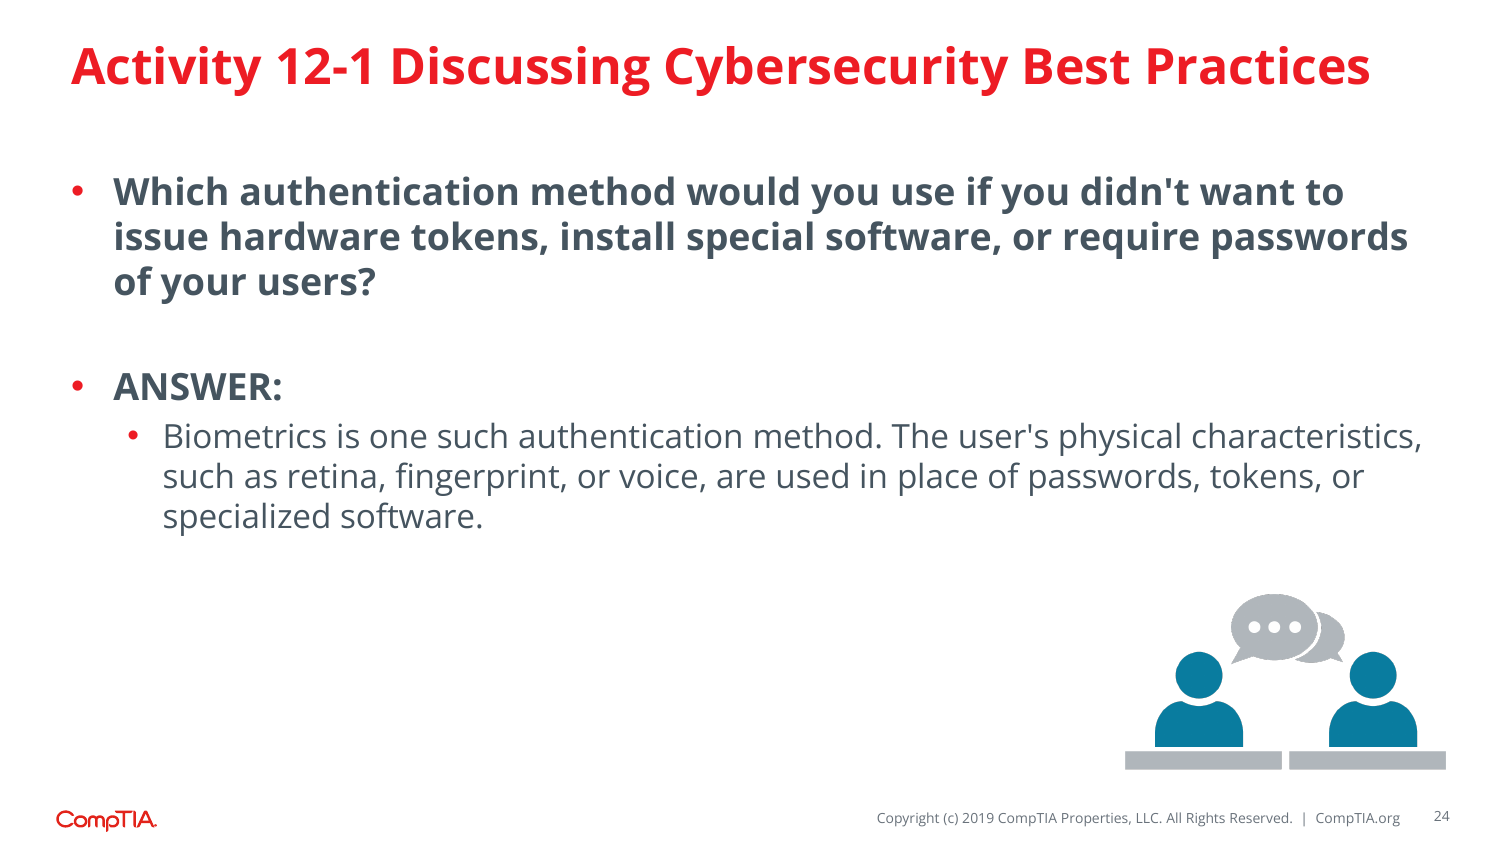

# Activity 12-1 Discussing Cybersecurity Best Practices
Which authentication method would you use if you didn't want to issue hardware tokens, install special software, or require passwords of your users?

ANSWER:
Biometrics is one such authentication method. The user's physical characteristics, such as retina, fingerprint, or voice, are used in place of passwords, tokens, or specialized software.

24